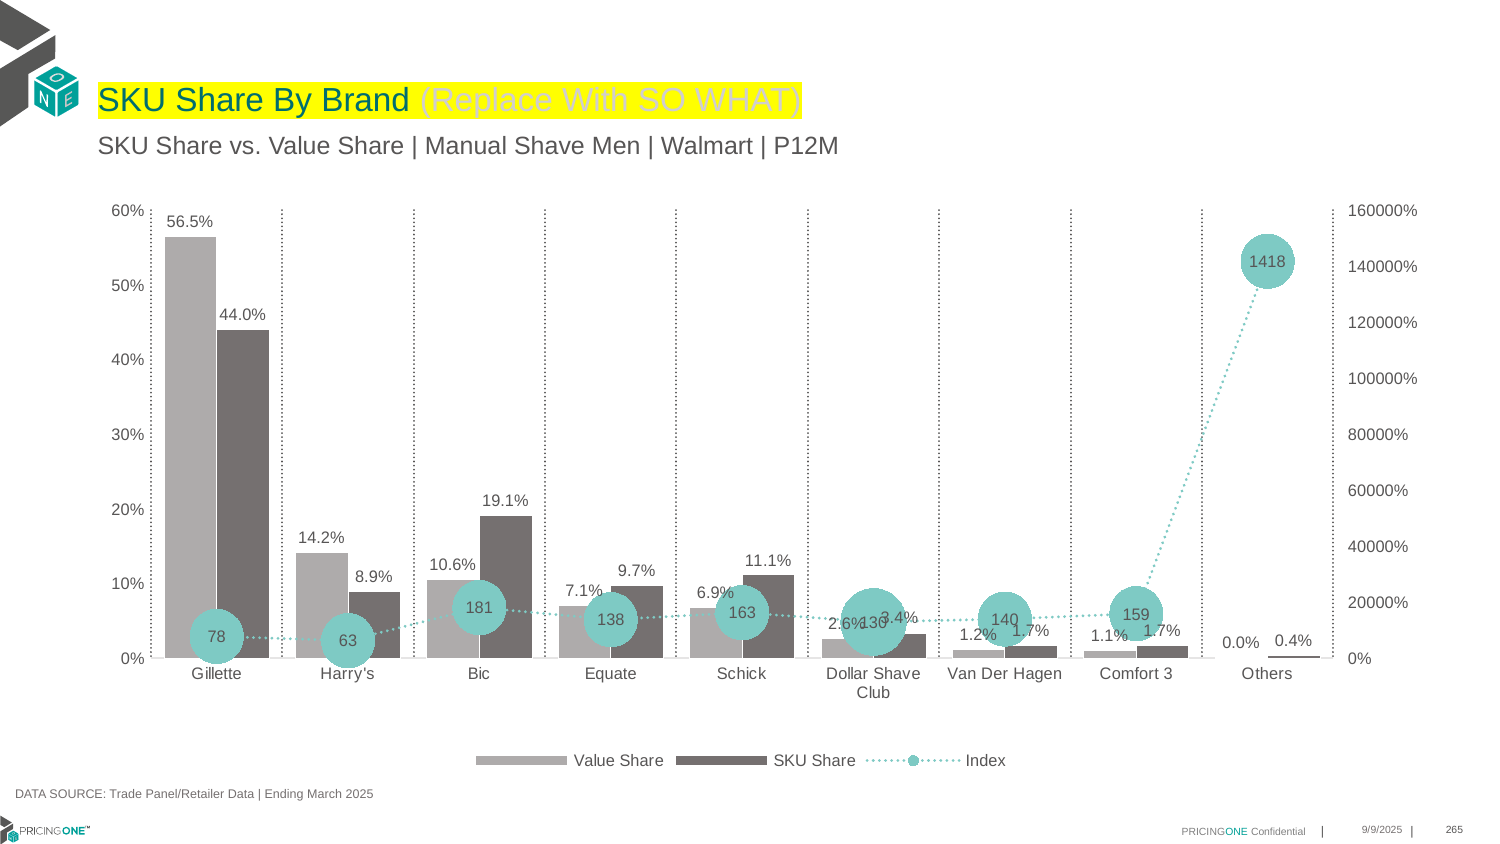

# SKU Share By Brand (Replace With SO WHAT)
SKU Share vs. Value Share | Manual Shave Men | Walmart | P12M

### Chart

| Category | Value Share | SKU Share | Index |
|---|---|---|---|
| Gillette | 0.5648371537196487 | 0.4402516421090003 | 77.94310965732166 |
| Harry's | 0.1416278236977879 | 0.08880703000177516 | 62.704507972441746 |
| Bic | 0.10553634108316133 | 0.19079531333214964 | 180.7863636108109 |
| Equate | 0.07065838377286705 | 0.09741700692348644 | 137.87041497670762 |
| Schick | 0.06850000347278114 | 0.11147479140777554 | 162.73691351281562 |
| Dollar Shave Club | 0.025977300664784764 | 0.03370761583525648 | 129.75796165361803 |
| Van Der Hagen | 0.01198161606558552 | 0.016731759275696766 | 139.64526307728184 |
| Comfort 3 | 0.010605108215972398 | 0.016898189241966958 | 159.34009250859432 |
| Others | 0.00027626930741124635 | 0.003916651872891882 | 1417.6934490452352 |
DATA SOURCE: Trade Panel/Retailer Data | Ending March 2025

9/9/2025
265